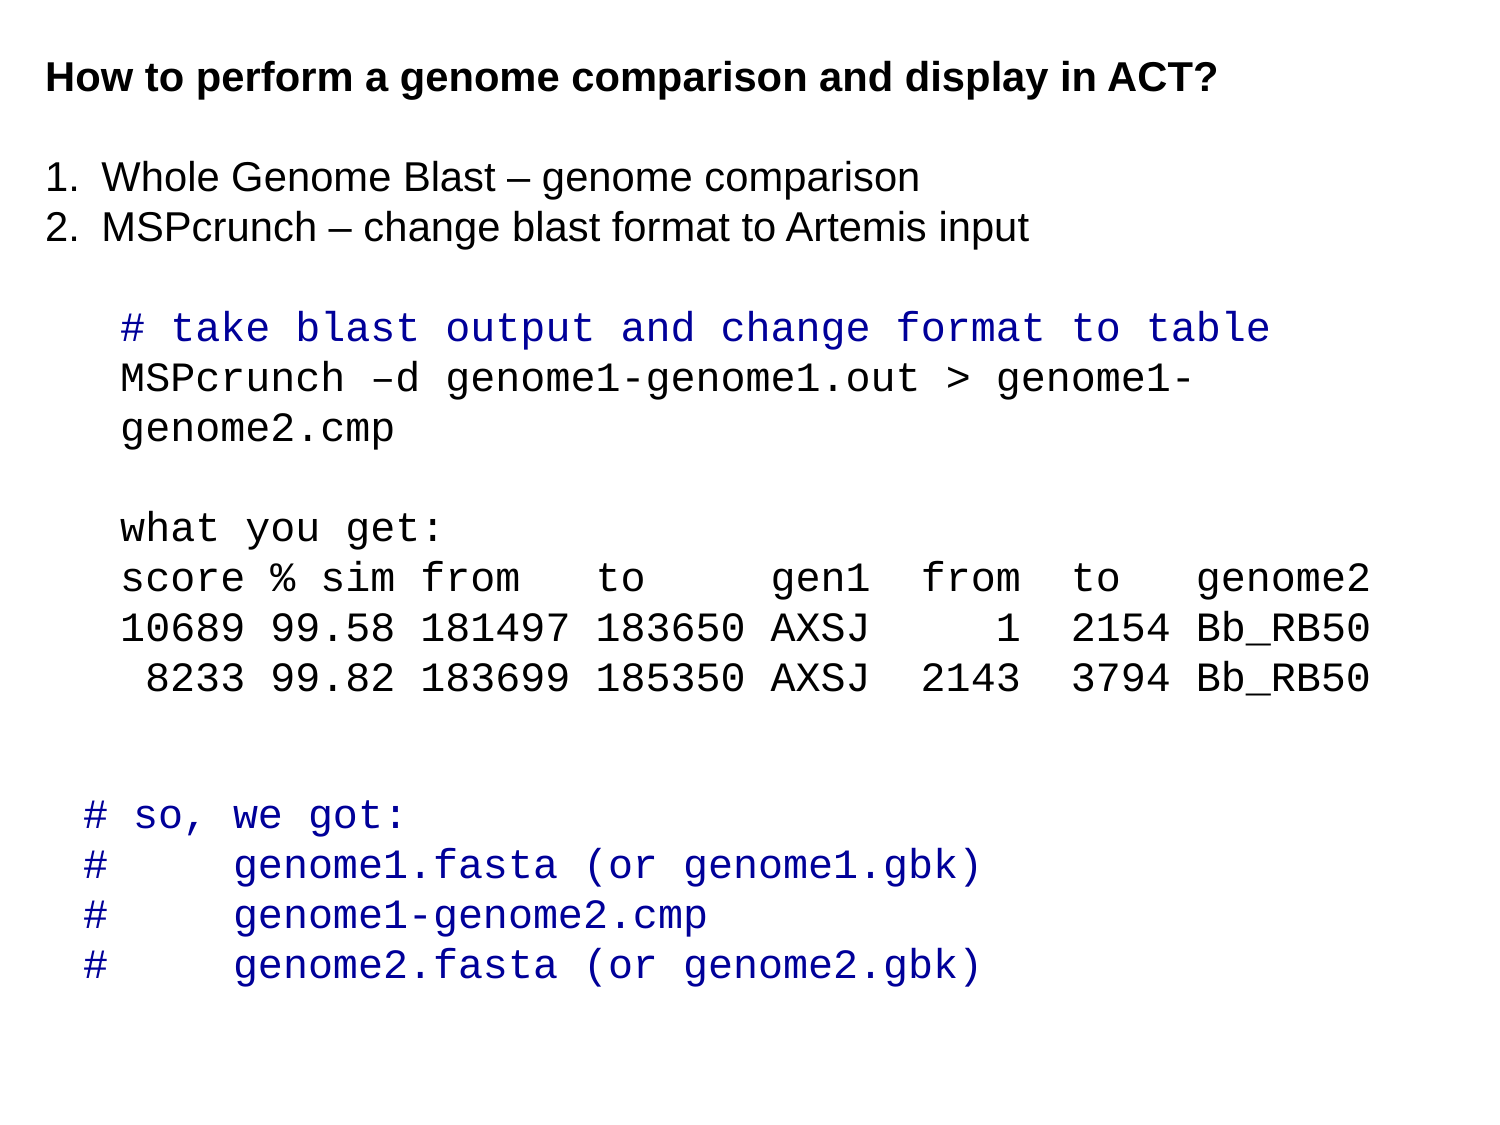

How to perform a genome comparison and display in ACT?

Whole Genome Blast – genome comparison
MSPcrunch – change blast format to Artemis input

# take blast output and change format to table
MSPcrunch –d genome1-genome1.out > genome1-genome2.cmp

what you get:
score % sim from   to     gen1  from  to   genome2
10689 99.58 181497 183650 AXSJ     1  2154 Bb_RB50
 8233 99.82 183699 185350 AXSJ  2143  3794 Bb_RB50
# so, we got:
#	genome1.fasta (or genome1.gbk)
#	genome1-genome2.cmp
#	genome2.fasta (or genome2.gbk)